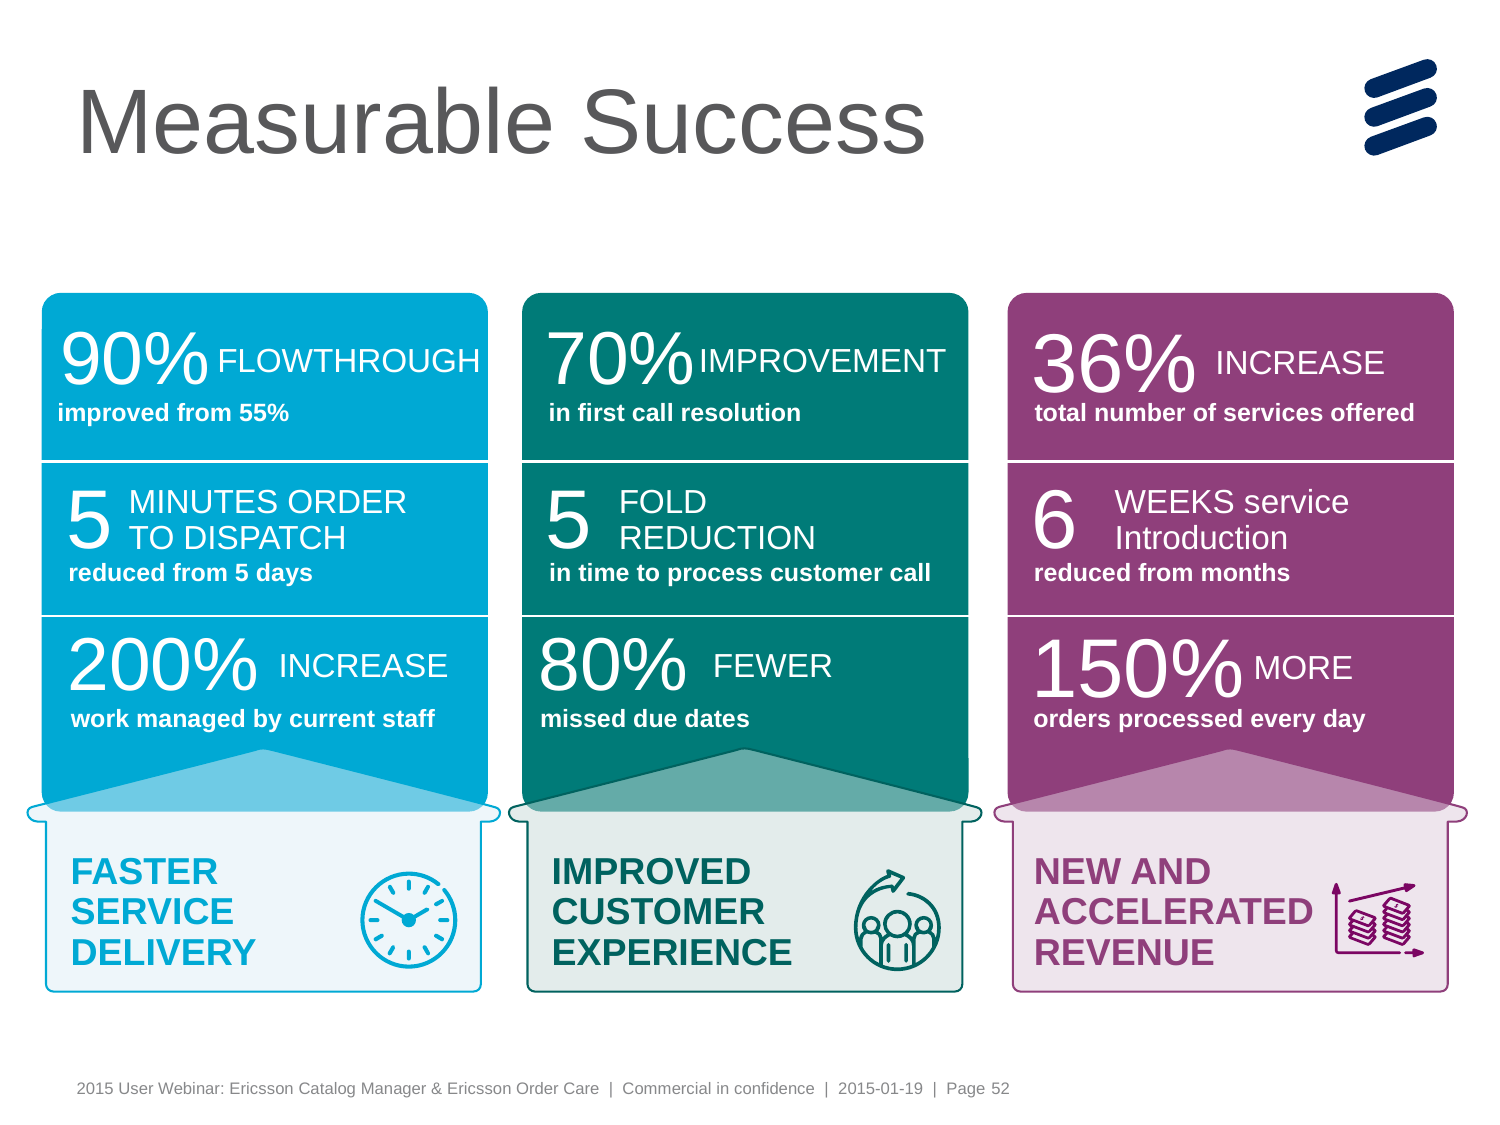

# Measurable Success

90%
 FLOWTHROUGH
improved from 55%
5
MINUTES ORDER
TO DISPATCH
reduced from 5 days
200%
 INCREASE
work managed by current staff

FASTER SERVICE DELIVERY

70%
 IMPROVEMENT
in first call resolution
5
FOLD REDUCTION
in time to process customer call
80%
FEWER
missed due dates

IMPROVED CUSTOMER EXPERIENCE

36%
INCREASE
total number of services offered
6
WEEKS service Introduction
reduced from months
150%
MORE
orders processed every day

NEW AND ACCELERATED REVENUE